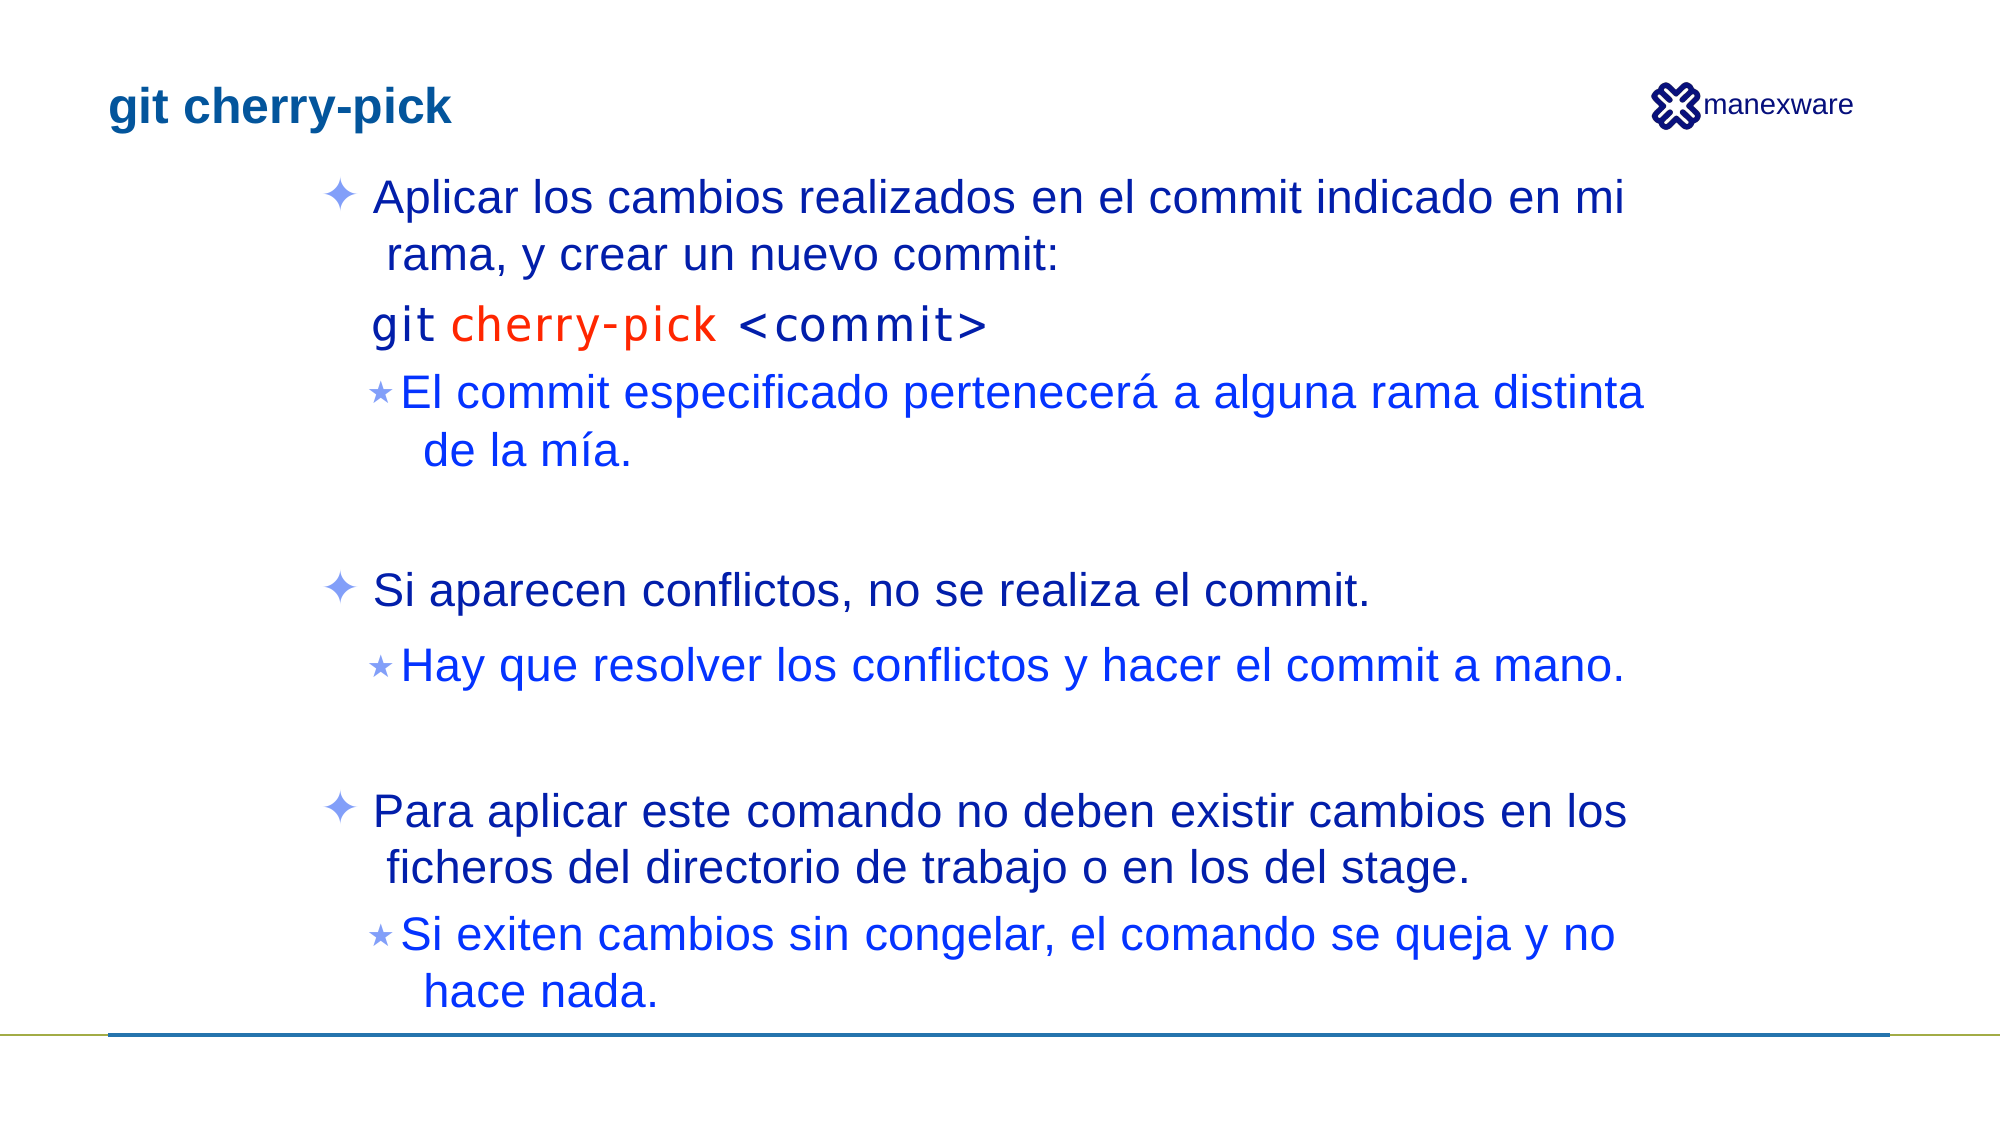

# git cherry-pick
Aplicar los cambios realizados en el commit indicado en mi  rama, y crear un nuevo commit:
git cherry-pick <commit>
★ El commit especificado pertenecerá a alguna rama distinta  de la mía.

Si aparecen conflictos, no se realiza el commit.
★ Hay que resolver los conflictos y hacer el commit a mano.

Para aplicar este comando no deben existir cambios en los  ficheros del directorio de trabajo o en los del stage.
★ Si exiten cambios sin congelar, el comando se queja y no  hace nada.